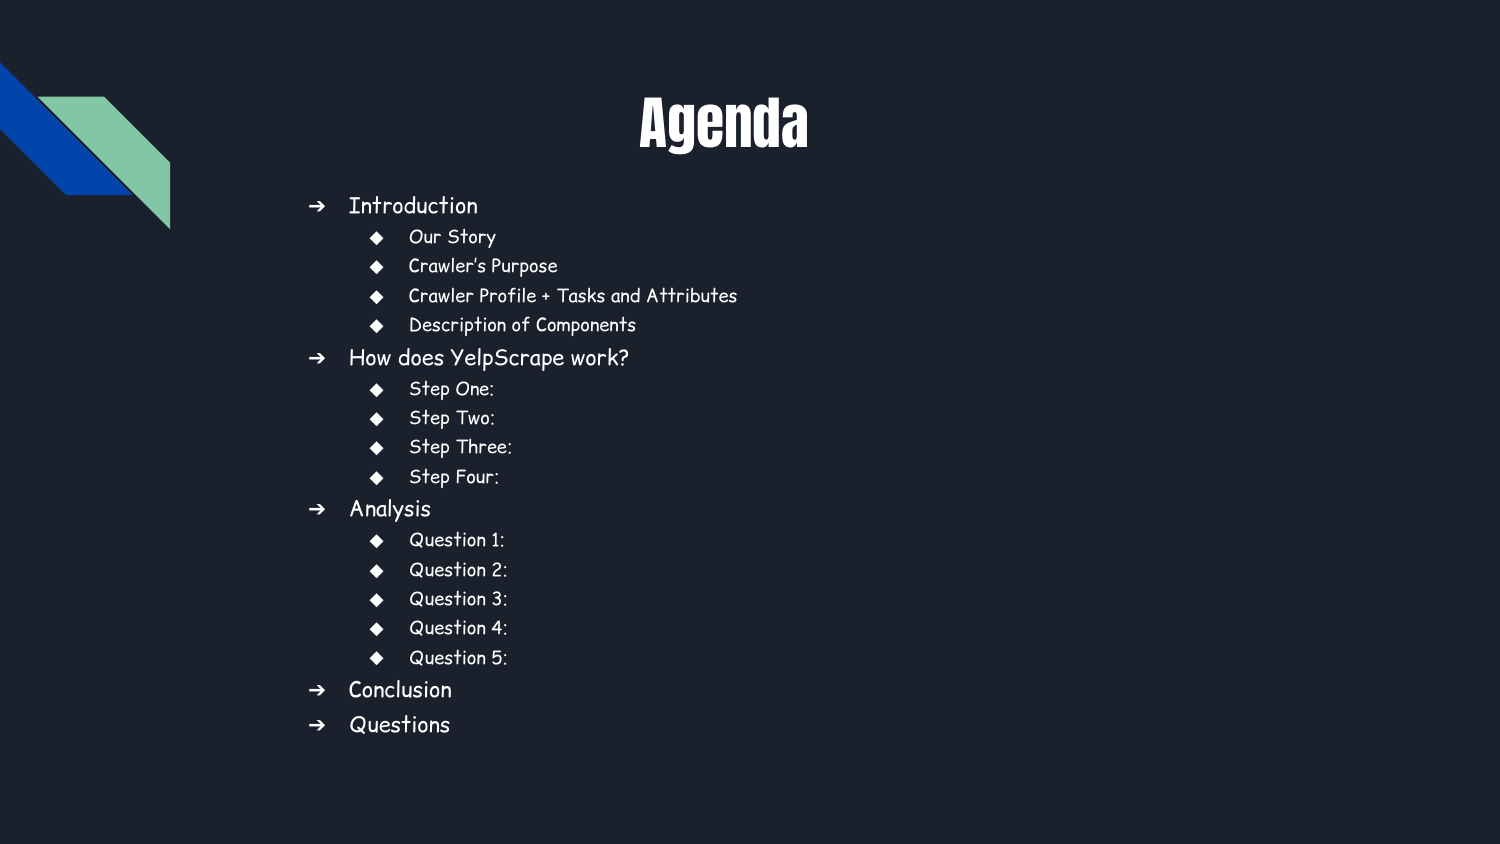

# Agenda
Introduction
Our Story
Crawler’s Purpose
Crawler Profile + Tasks and Attributes
Description of Components
How does YelpScrape work?
Step One:
Step Two:
Step Three:
Step Four:
Analysis
Question 1:
Question 2:
Question 3:
Question 4:
Question 5:
Conclusion
Questions